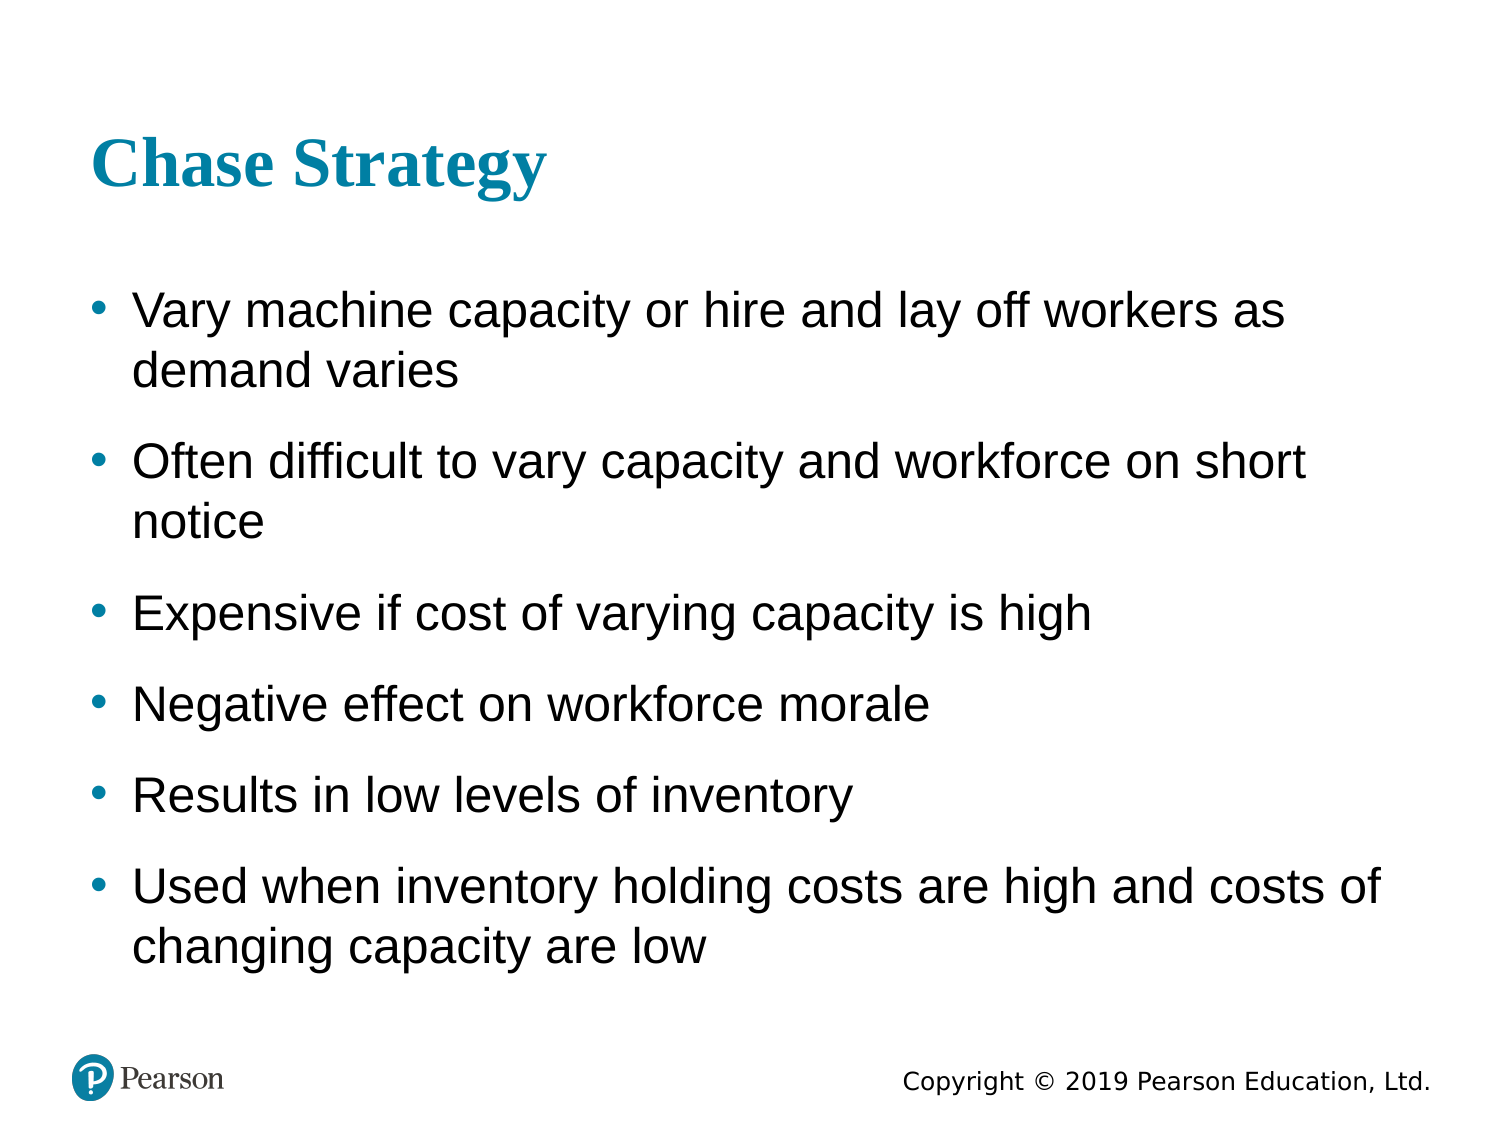

# Chase Strategy
Vary machine capacity or hire and lay off workers as demand varies
Often difficult to vary capacity and workforce on short notice
Expensive if cost of varying capacity is high
Negative effect on workforce morale
Results in low levels of inventory
Used when inventory holding costs are high and costs of changing capacity are low